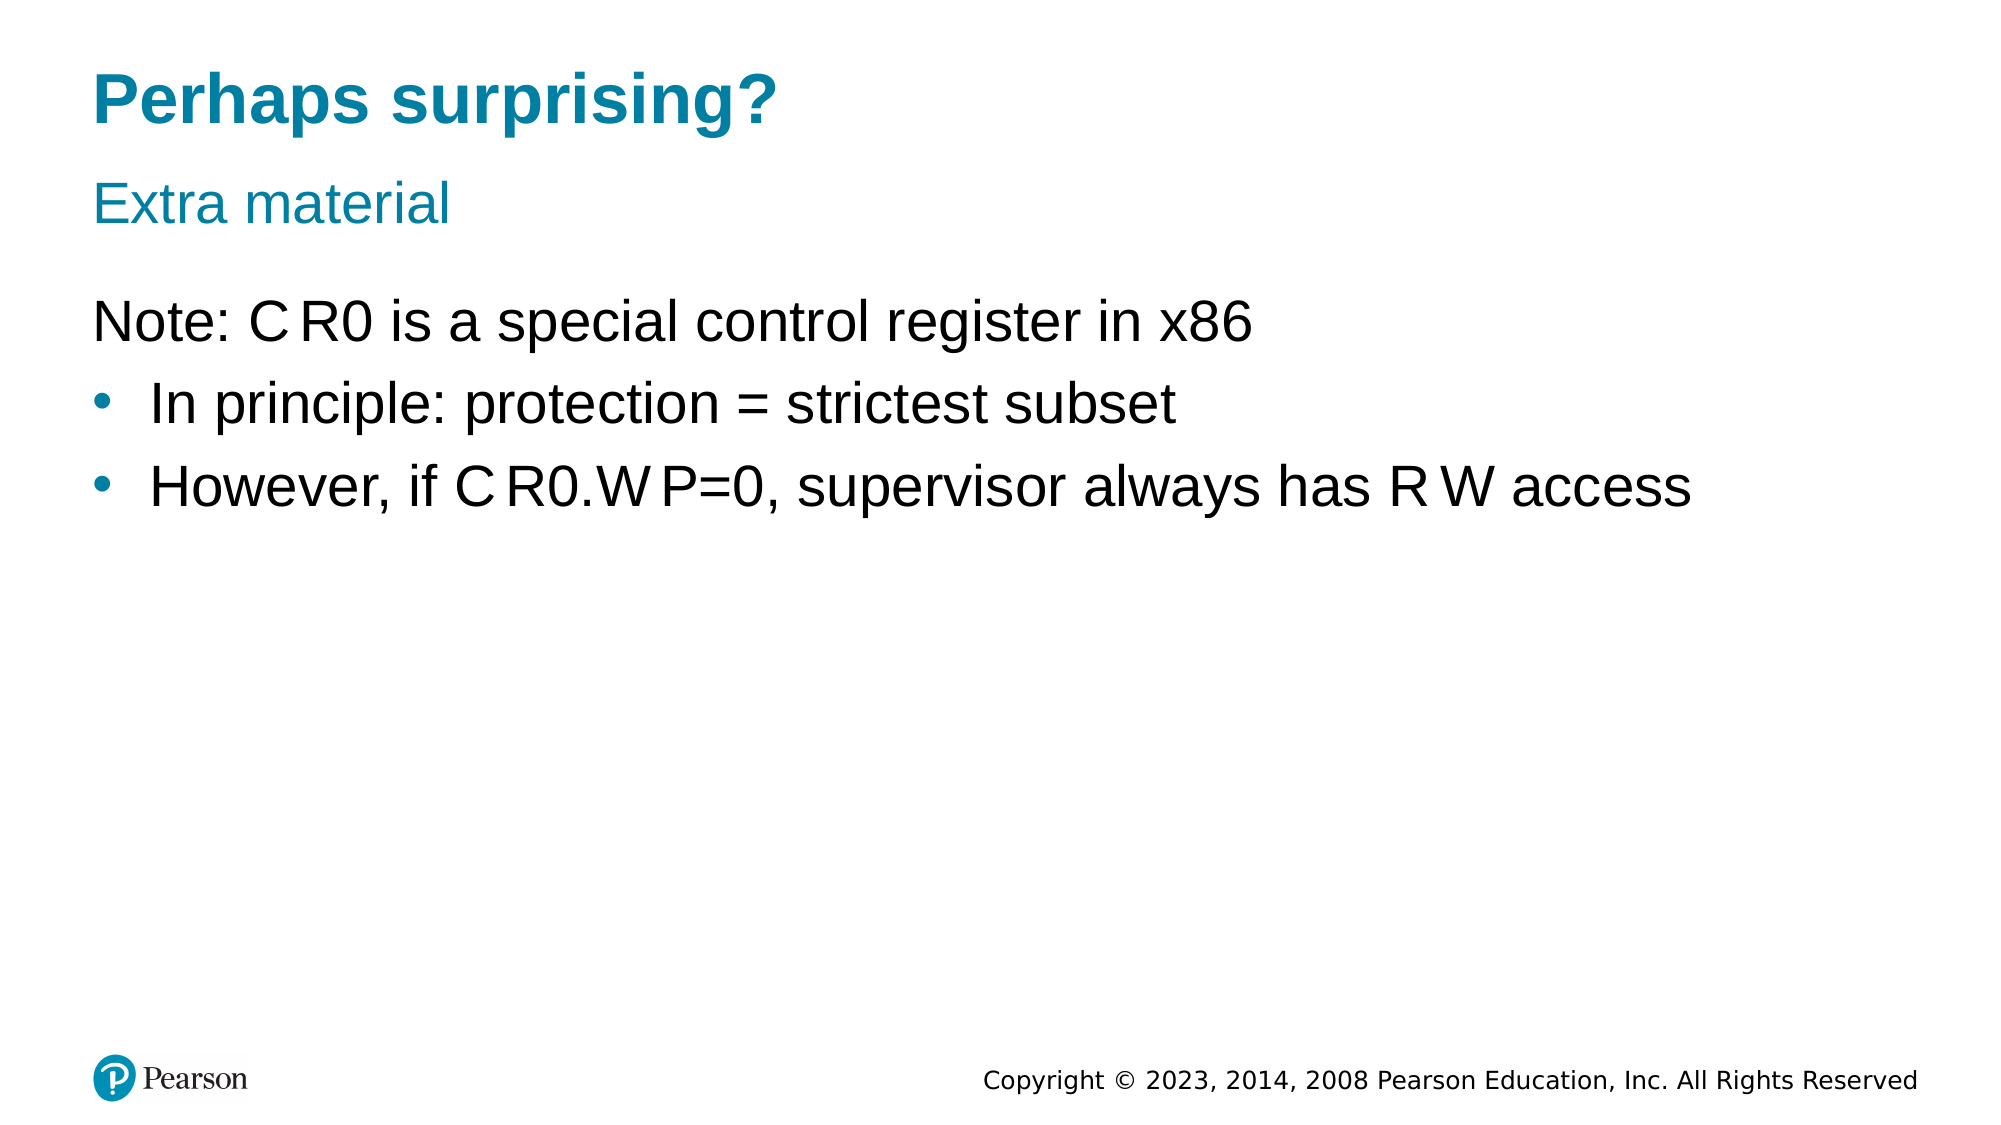

# Perhaps surprising?
Extra material
Note: C R0 is a special control register in x86
In principle: protection = strictest subset
However, if C R0.W P=0, supervisor always has R W access